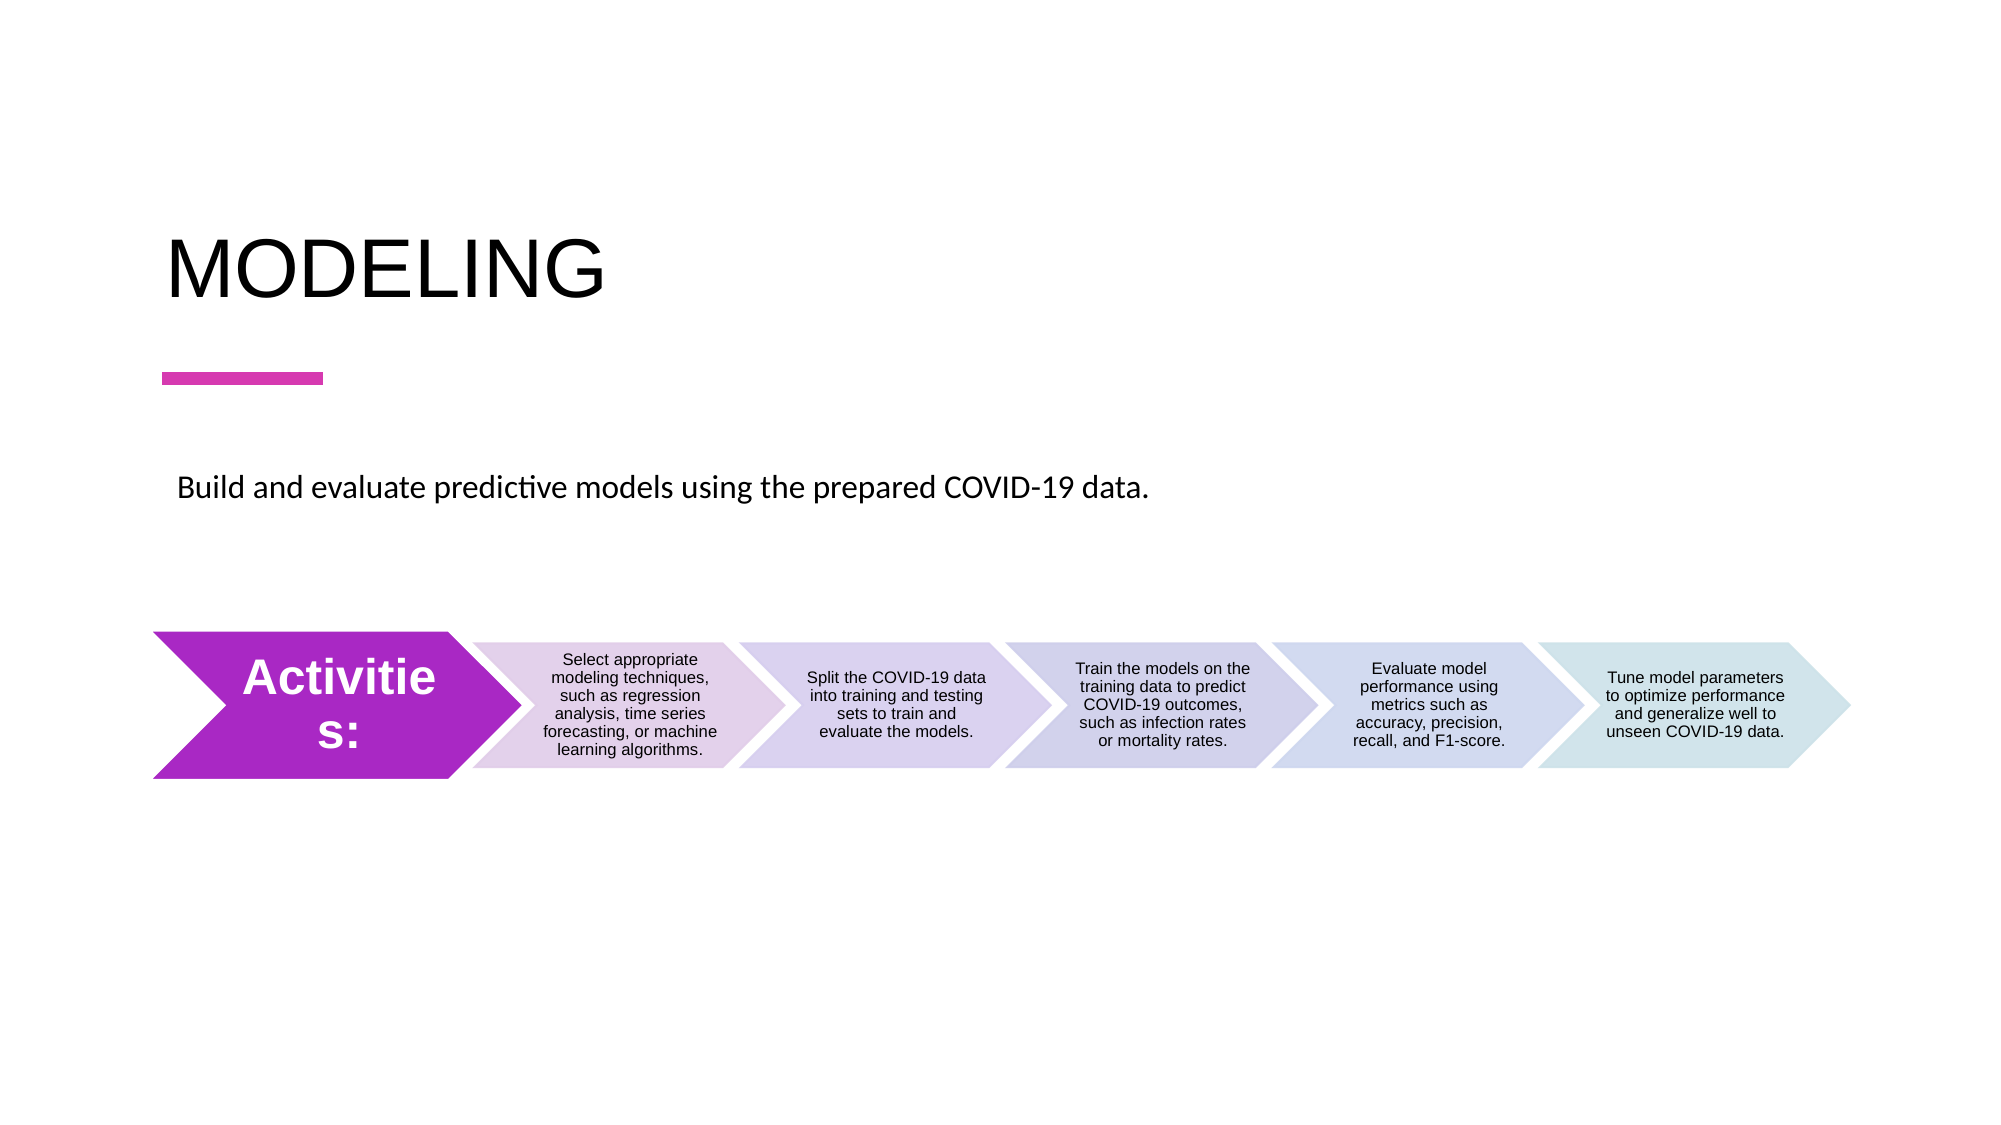

# MODELING
Activities:
Select appropriate modeling techniques, such as regression analysis, time series forecasting, or machine learning algorithms.
Split the COVID-19 data into training and testing sets to train and evaluate the models.
Train the models on the training data to predict COVID-19 outcomes, such as infection rates or mortality rates.
Evaluate model performance using metrics such as accuracy, precision, recall, and F1-score.
Tune model parameters to optimize performance and generalize well to unseen COVID-19 data.
Build and evaluate predictive models using the prepared COVID-19 data.